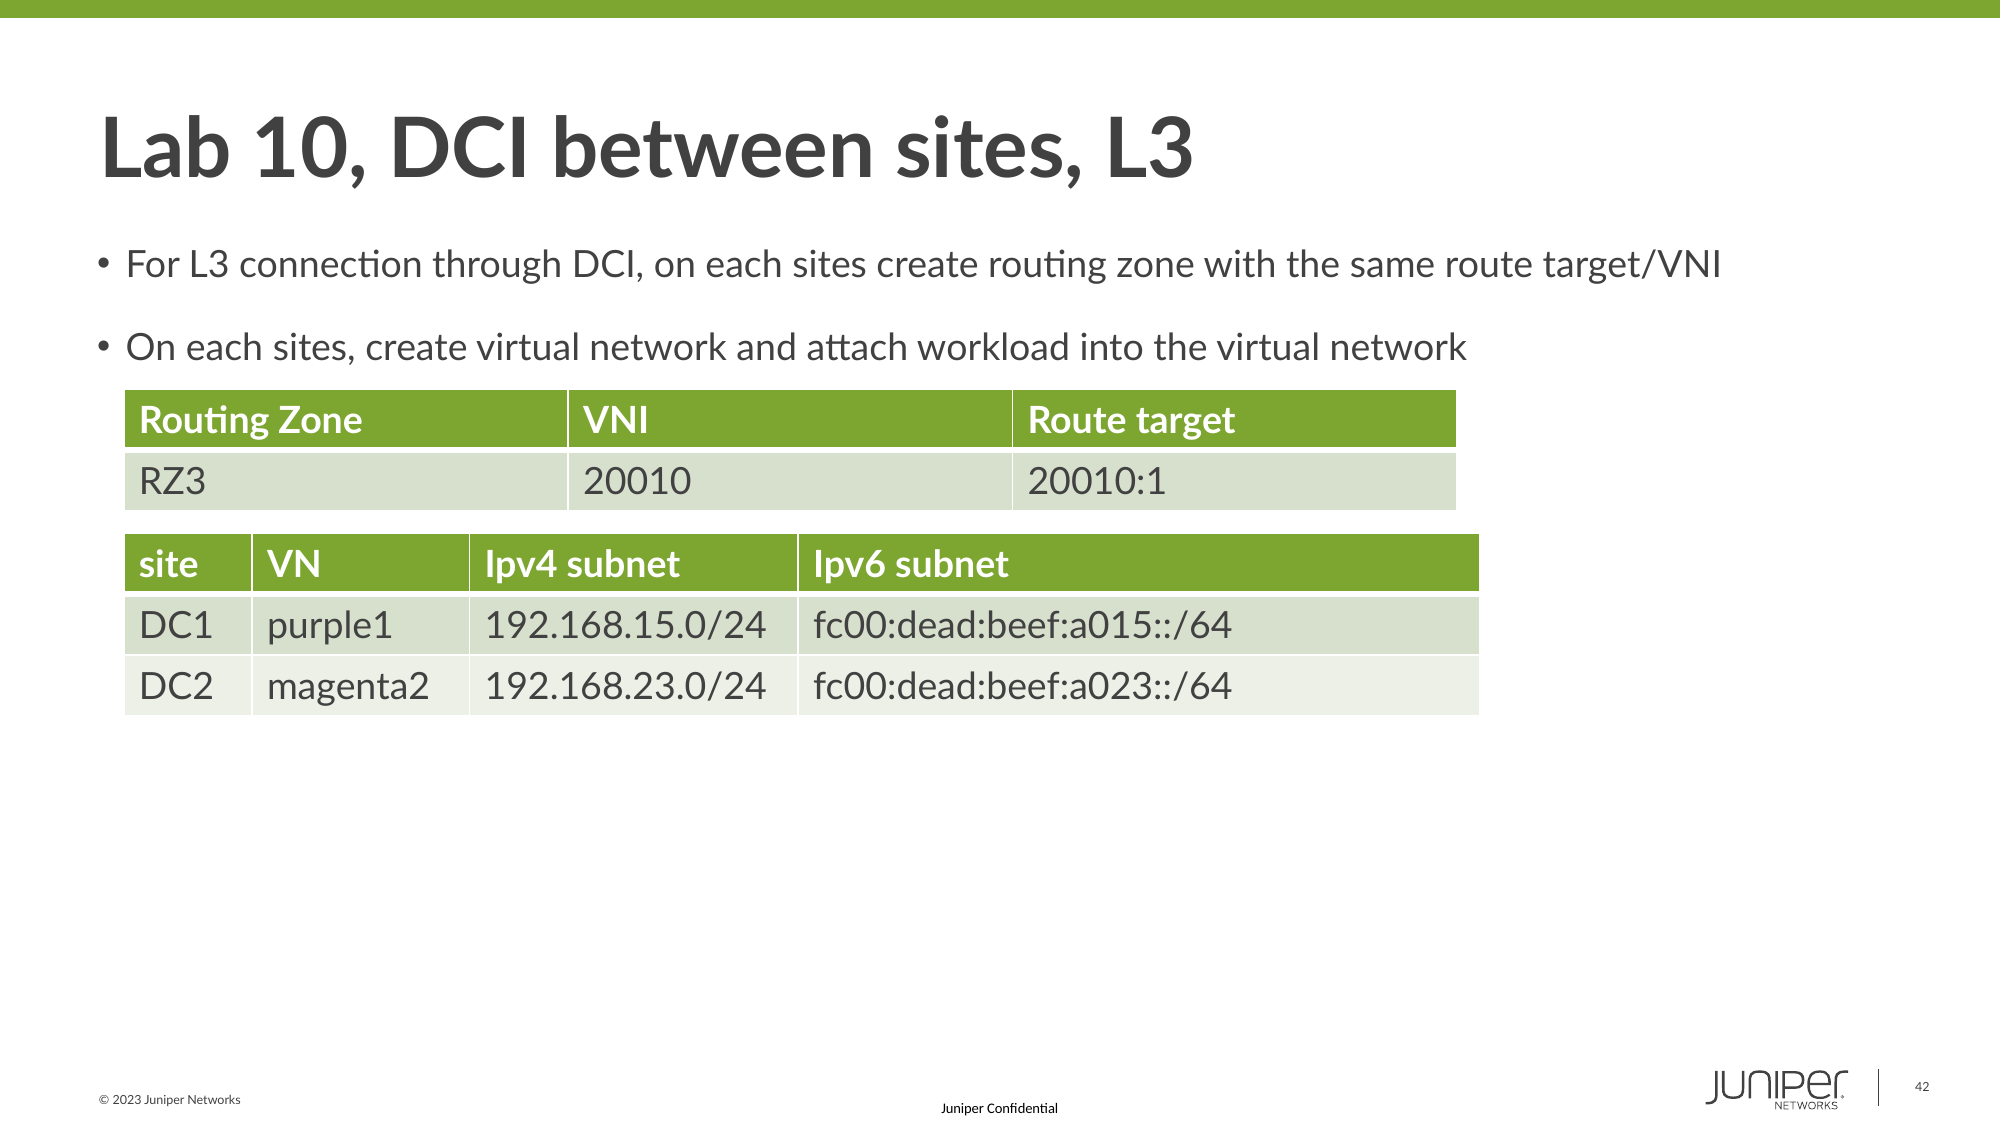

# Lab 10, DCI between sites, L3
For L3 connection through DCI, on each sites create routing zone with the same route target/VNI
On each sites, create virtual network and attach workload into the virtual network
| Routing Zone | VNI | Route target |
| --- | --- | --- |
| RZ3 | 20010 | 20010:1 |
| site | VN | Ipv4 subnet | Ipv6 subnet |
| --- | --- | --- | --- |
| DC1 | purple1 | 192.168.15.0/24 | fc00:dead:beef:a015::/64 |
| DC2 | magenta2 | 192.168.23.0/24 | fc00:dead:beef:a023::/64 |